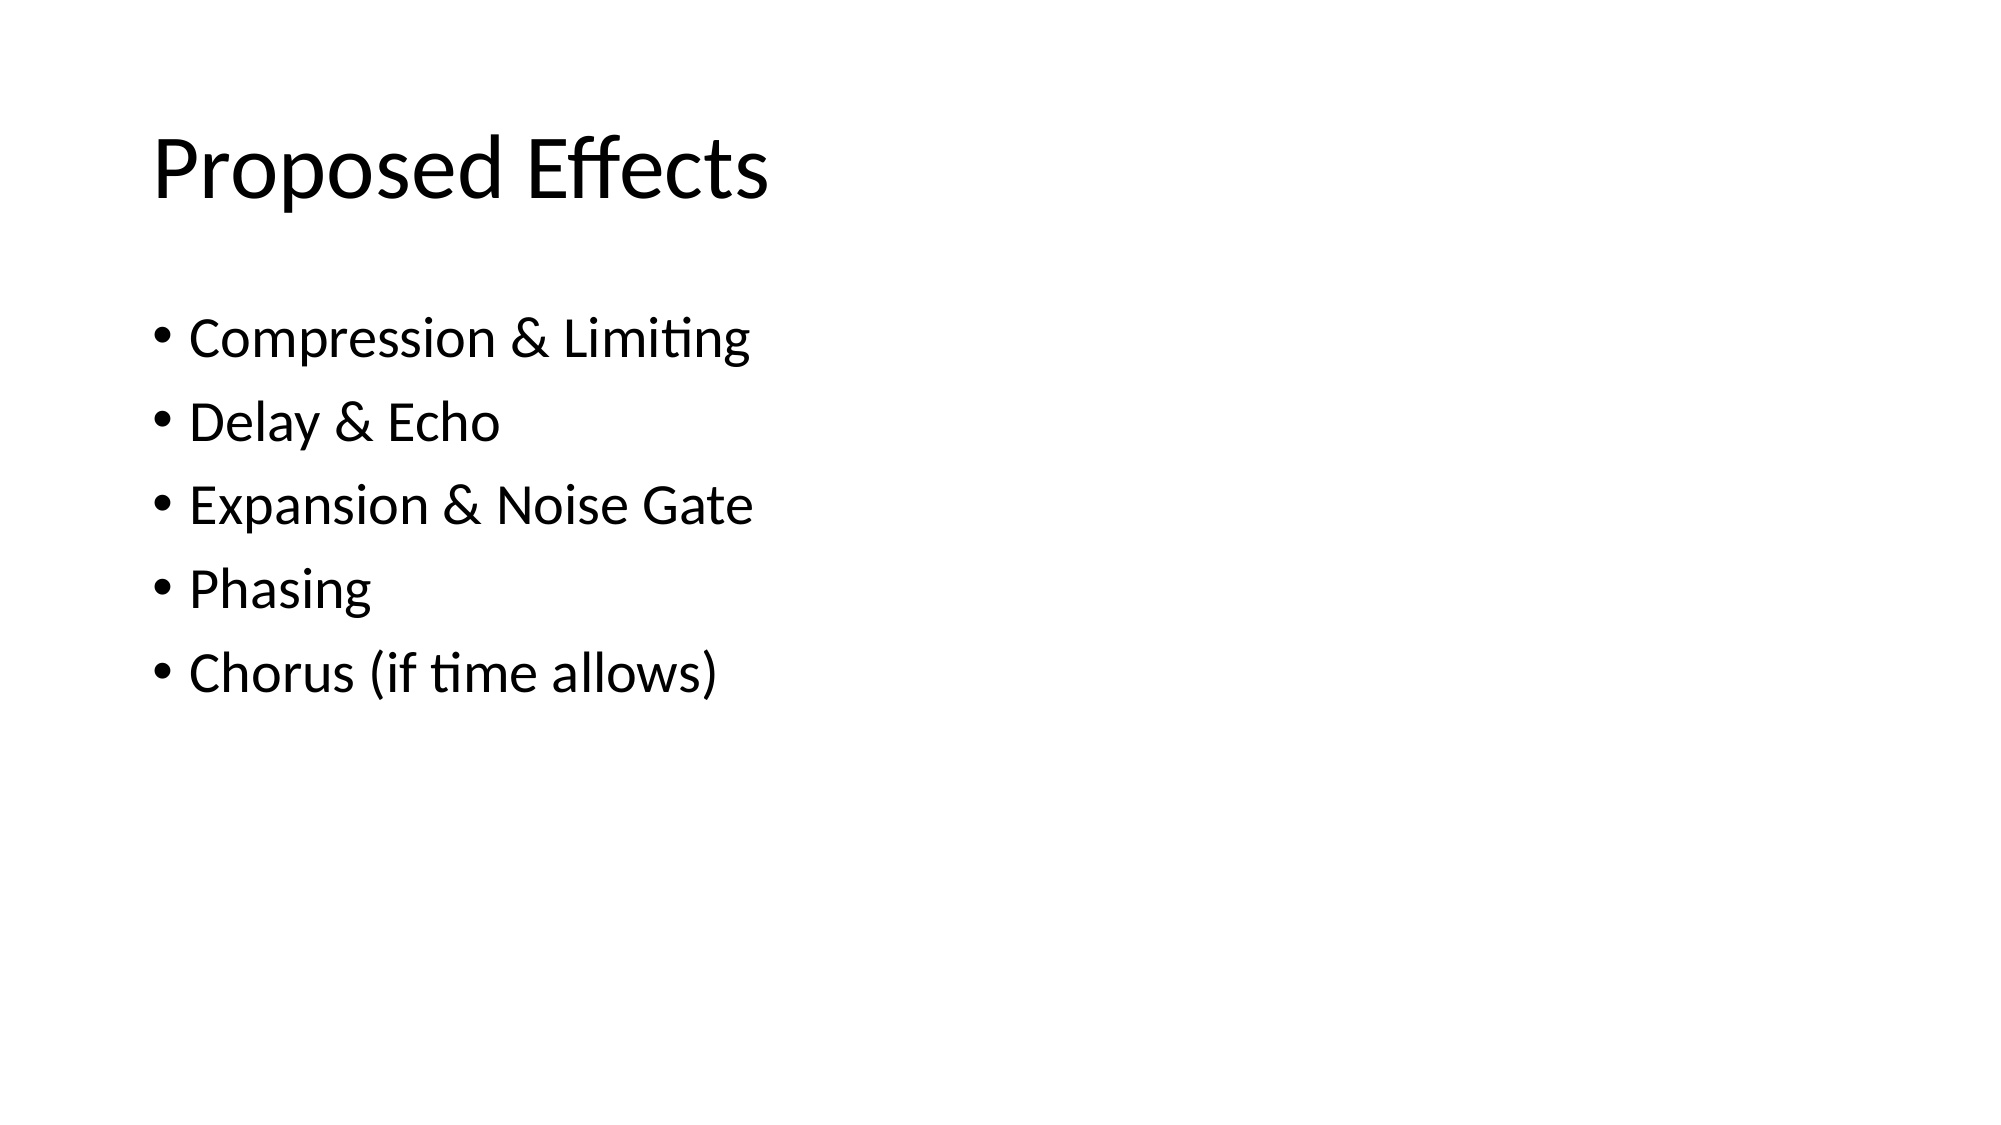

# Proposed Effects
Compression & Limiting
Delay & Echo
Expansion & Noise Gate
Phasing
Chorus (if time allows)